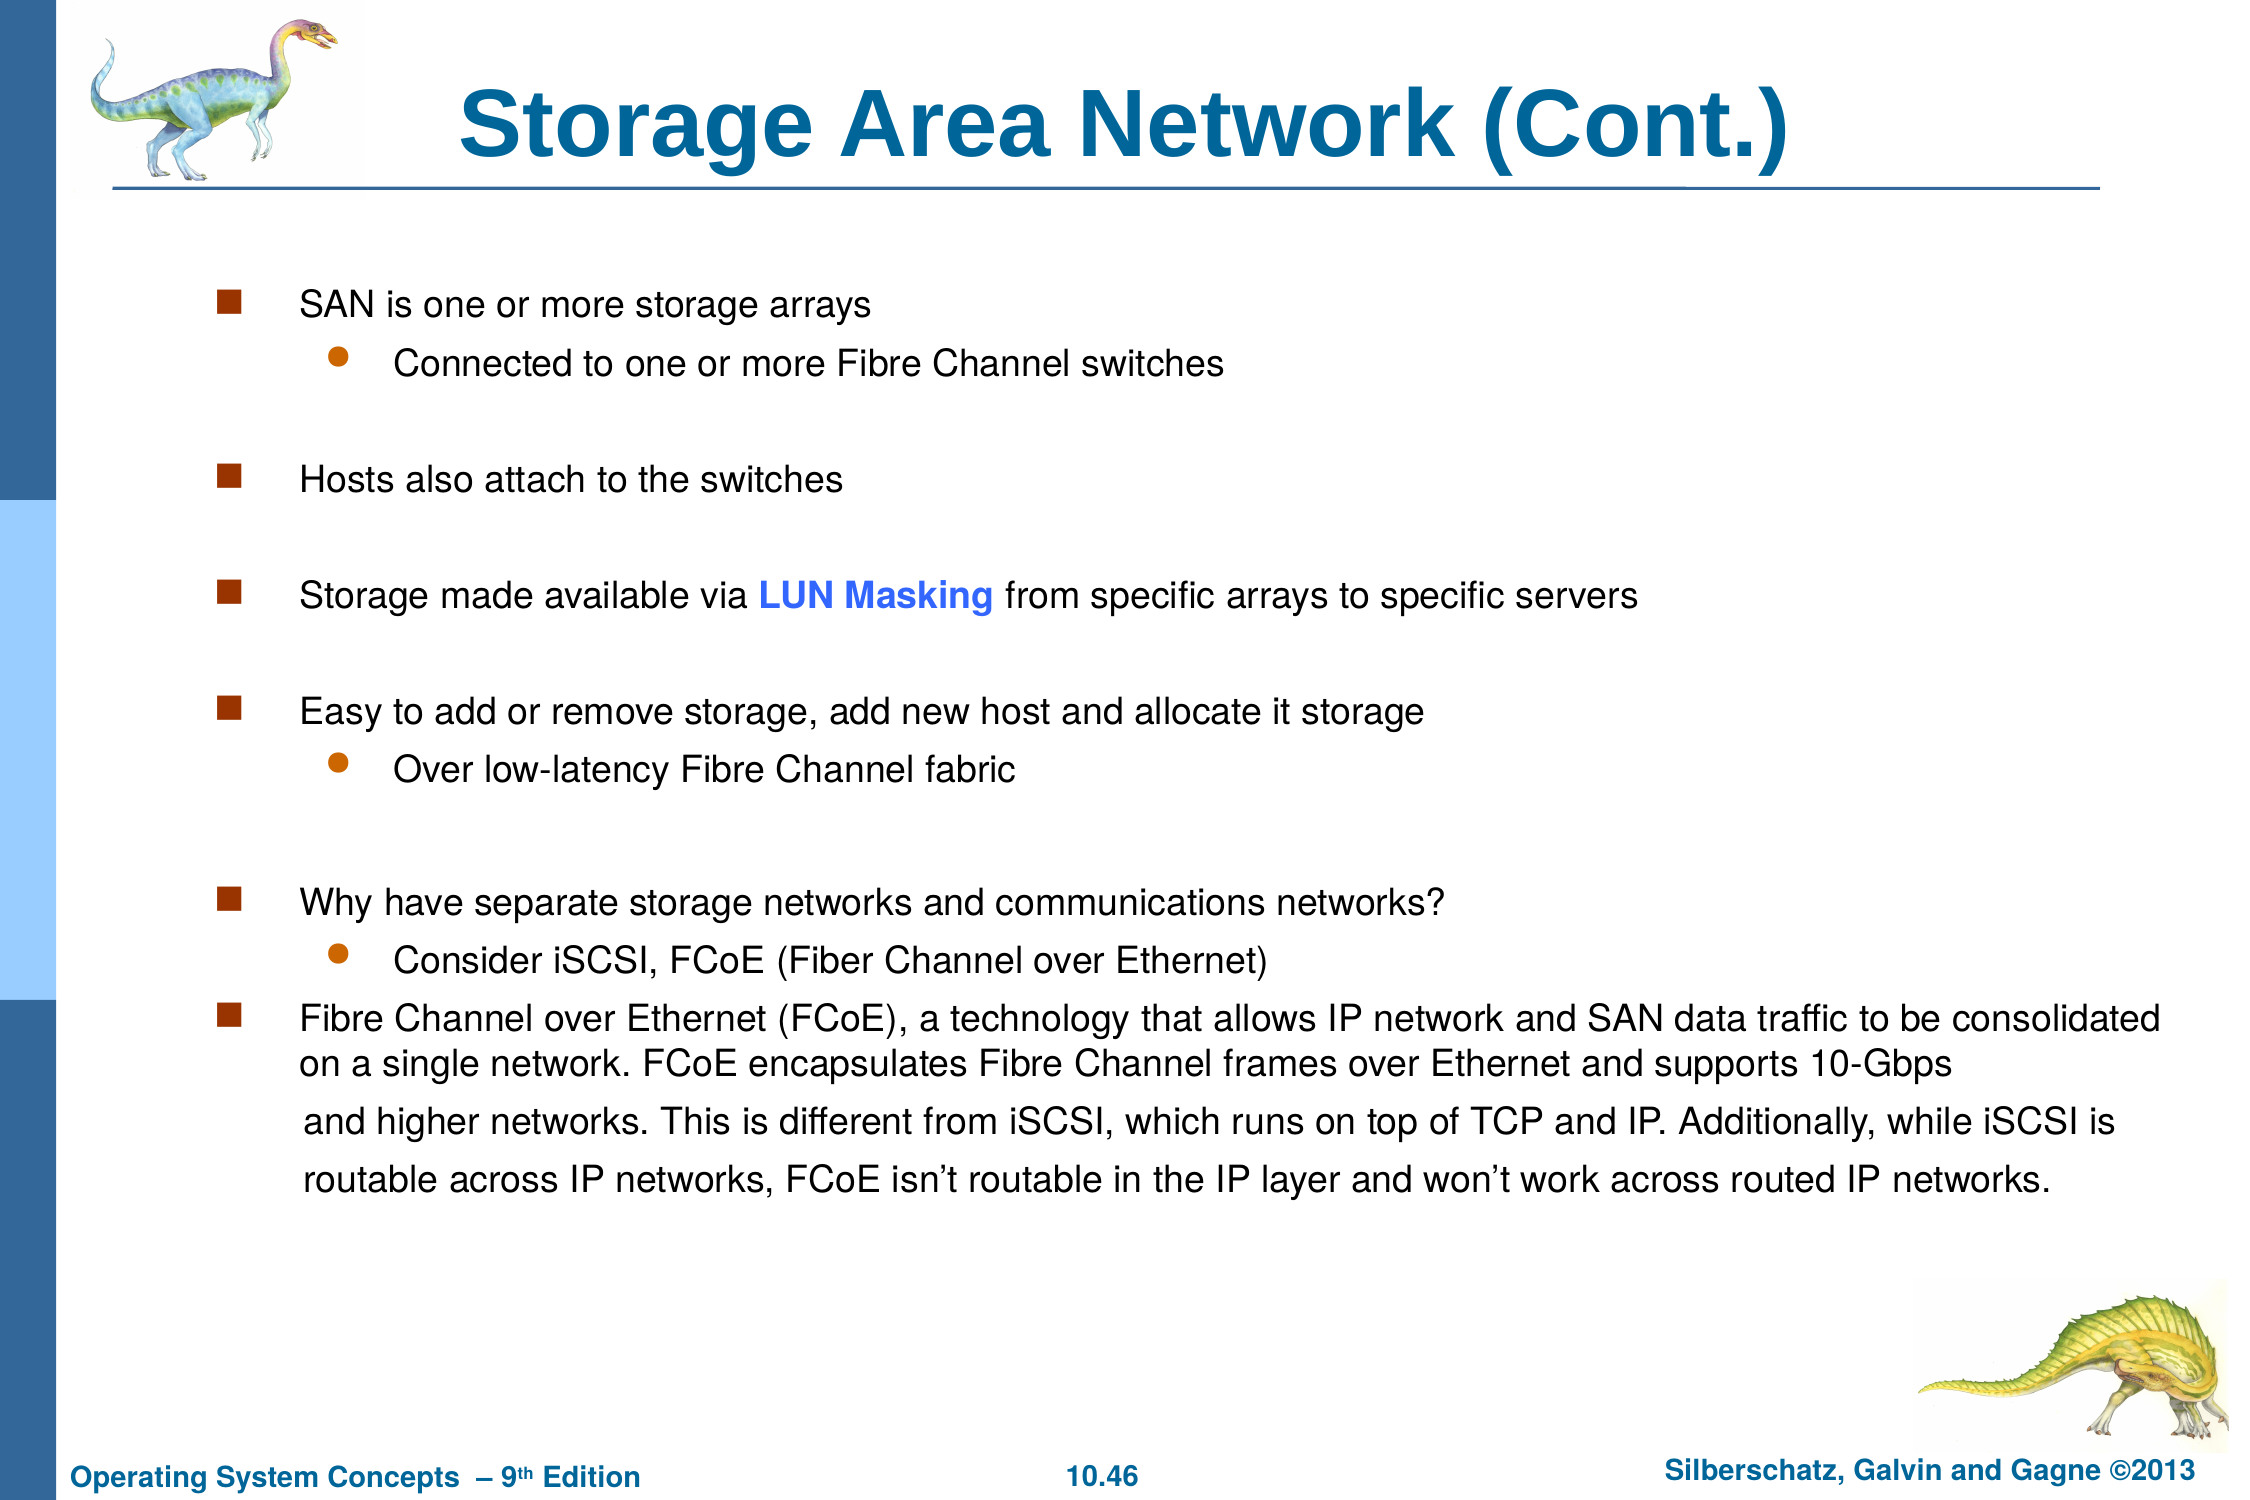

# Storage Area Network (Cont.)
SAN is one or more storage arrays
Connected to one or more Fibre Channel switches

Hosts also attach to the switches

Storage made available via LUN Masking from specific arrays to specific servers

Easy to add or remove storage, add new host and allocate it storage
Over low-latency Fibre Channel fabric

Why have separate storage networks and communications networks?
Consider iSCSI, FCoE (Fiber Channel over Ethernet)
Fibre Channel over Ethernet (FCoE), a technology that allows IP network and SAN data traffic to be consolidated on a single network. FCoE encapsulates Fibre Channel frames over Ethernet and supports 10-Gbps
        and higher networks. This is different from iSCSI, which runs on top of TCP and IP. Additionally, while iSCSI is
        routable across IP networks, FCoE isn’t routable in the IP layer and won’t work across routed IP networks.